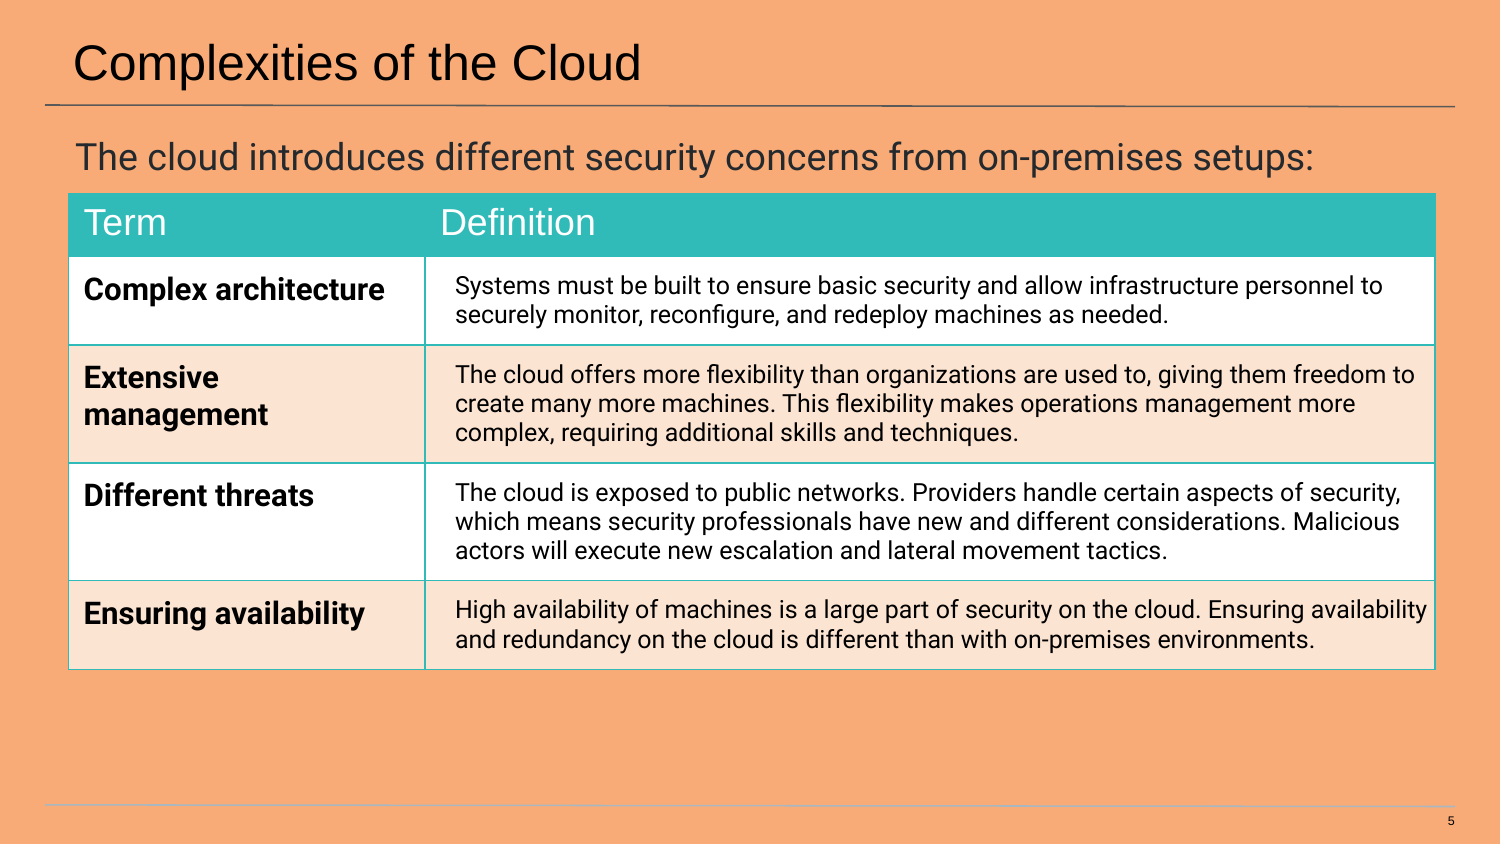

# Complexities of the Cloud
The cloud introduces different security concerns from on-premises setups:
| Term | Definition |
| --- | --- |
| Complex architecture | Systems must be built to ensure basic security and allow infrastructure personnel to securely monitor, reconfigure, and redeploy machines as needed. |
| Extensive management | The cloud offers more flexibility than organizations are used to, giving them freedom to create many more machines. This flexibility makes operations management more complex, requiring additional skills and techniques. |
| Different threats | The cloud is exposed to public networks. Providers handle certain aspects of security, which means security professionals have new and different considerations. Malicious actors will execute new escalation and lateral movement tactics. |
| Ensuring availability | High availability of machines is a large part of security on the cloud. Ensuring availability and redundancy on the cloud is different than with on-premises environments. |

5